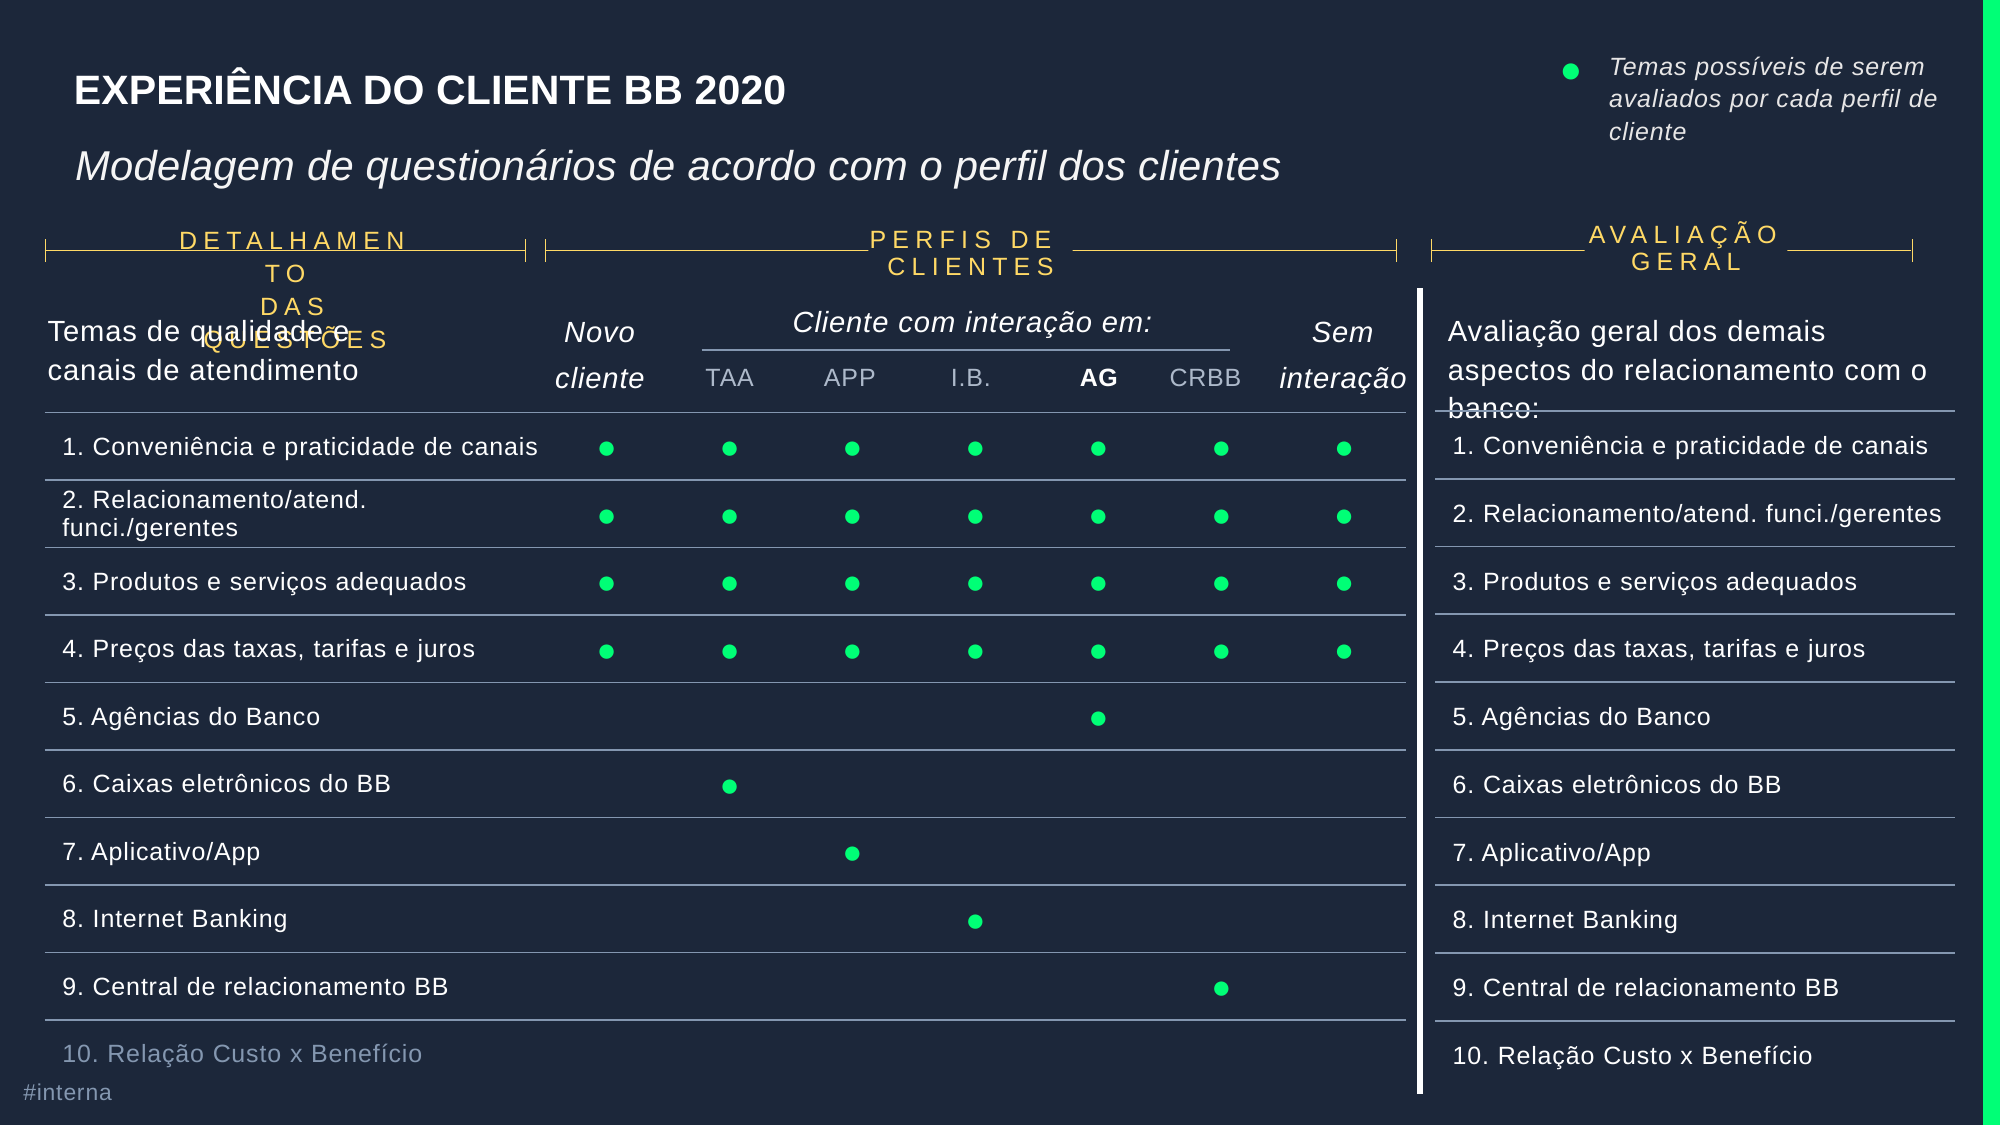

●
Temas possíveis de serem avaliados por cada perfil de cliente
# EXPERIÊNCIA DO CLIENTE BB 2020
Modelagem de questionários de acordo com o perfil dos clientes
DETALHAMENTO
DAS QUESTÕES
AVALIAÇÃO
GERAL
PERFIS DE
CLIENTES
Cliente com interação em:
Novo
cliente
Sem
interação
Temas de qualidade e
canais de atendimento
Avaliação geral dos demais aspectos do relacionamento com o banco:
TAA
APP
I.B.
AG
CRBB
| 1. Conveniência e praticidade de canais |
| --- |
| 2. Relacionamento/atend. funci./gerentes |
| 3. Produtos e serviços adequados |
| 4. Preços das taxas, tarifas e juros |
| 5. Agências do Banco |
| 6. Caixas eletrônicos do BB |
| 7. Aplicativo/App |
| 8. Internet Banking |
| 9. Central de relacionamento BB |
| 10. Relação Custo x Benefício |
| 1. Conveniência e praticidade de canais | ● | ● | ● | ● | ● | ● | ● |
| --- | --- | --- | --- | --- | --- | --- | --- |
| 2. Relacionamento/atend. funci./gerentes | ● | ● | ● | ● | ● | ● | ● |
| 3. Produtos e serviços adequados | ● | ● | ● | ● | ● | ● | ● |
| 4. Preços das taxas, tarifas e juros | ● | ● | ● | ● | ● | ● | ● |
| 5. Agências do Banco |  |  |  |  | ● |  |  |
| 6. Caixas eletrônicos do BB |  | ● |  |  |  |  |  |
| 7. Aplicativo/App |  |  | ● |  |  |  |  |
| 8. Internet Banking |  |  |  | ● |  |  |  |
| 9. Central de relacionamento BB |  |  |  |  |  | ● |  |
| 10. Relação Custo x Benefício |  |  |  |  |  |  |  |
#interna